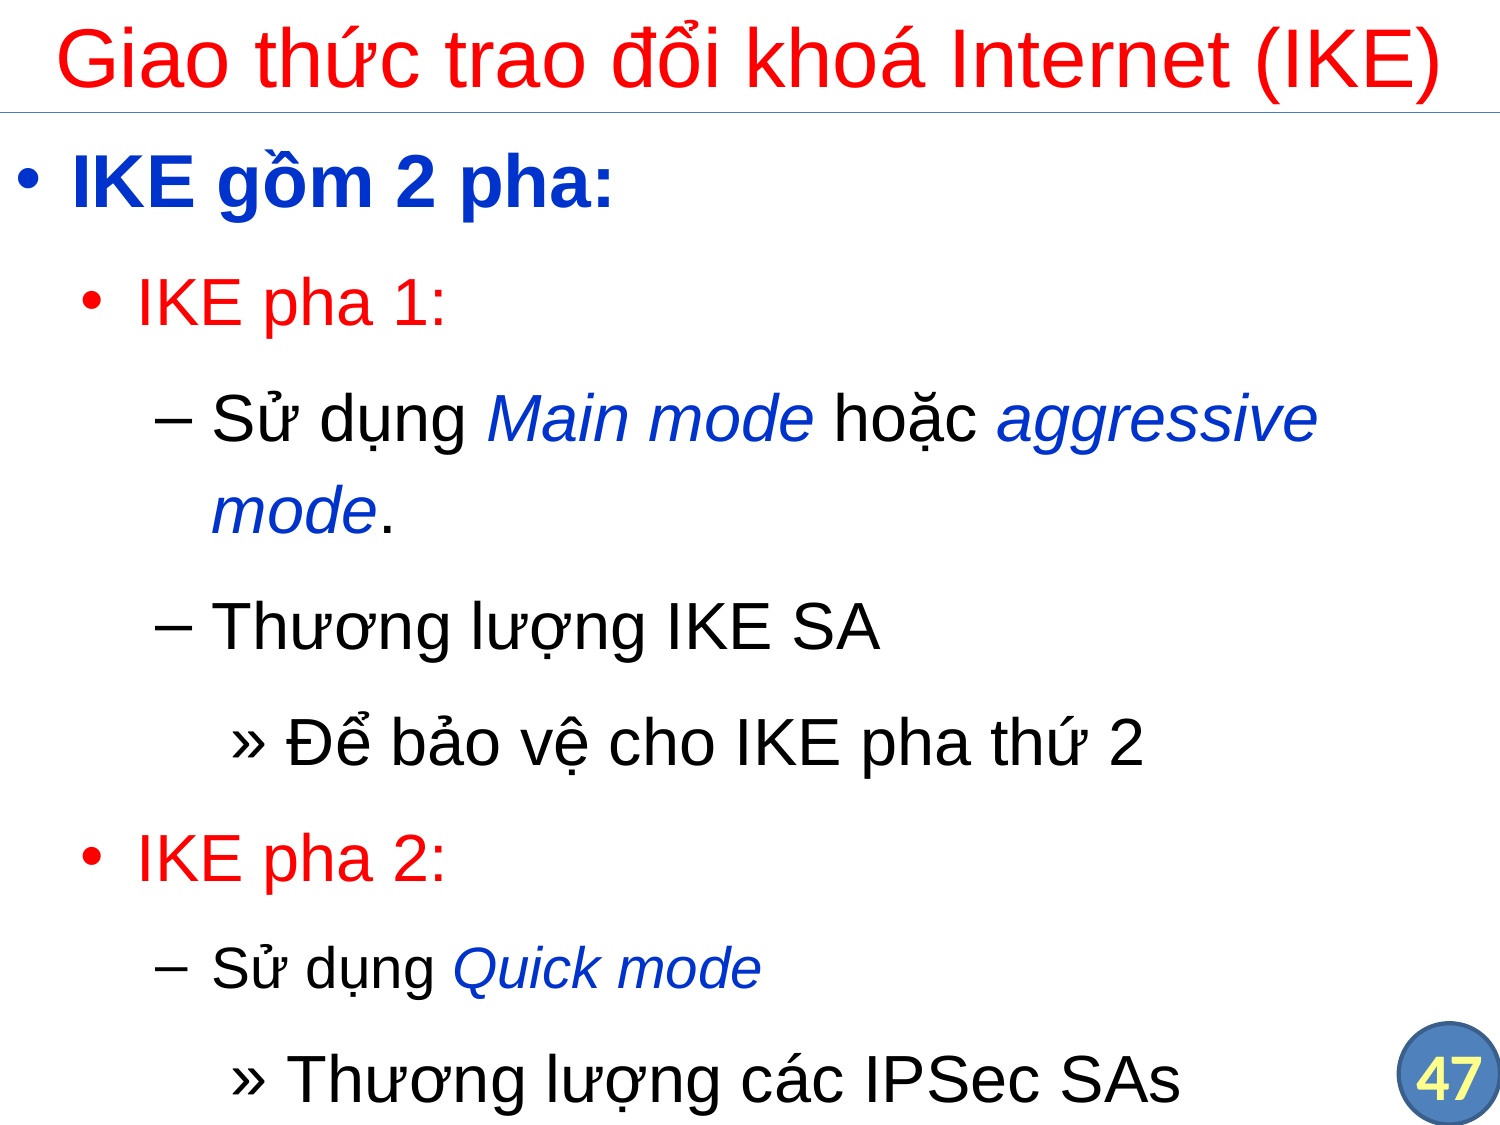

# Giao thức trao đổi khoá Internet (IKE)
IKE gồm 2 pha:
IKE pha 1:
Sử dụng Main mode hoặc aggressive mode.
Thương lượng IKE SA
Để bảo vệ cho IKE pha thứ 2
IKE pha 2:
Sử dụng Quick mode
Thương lượng các IPSec SAs

47